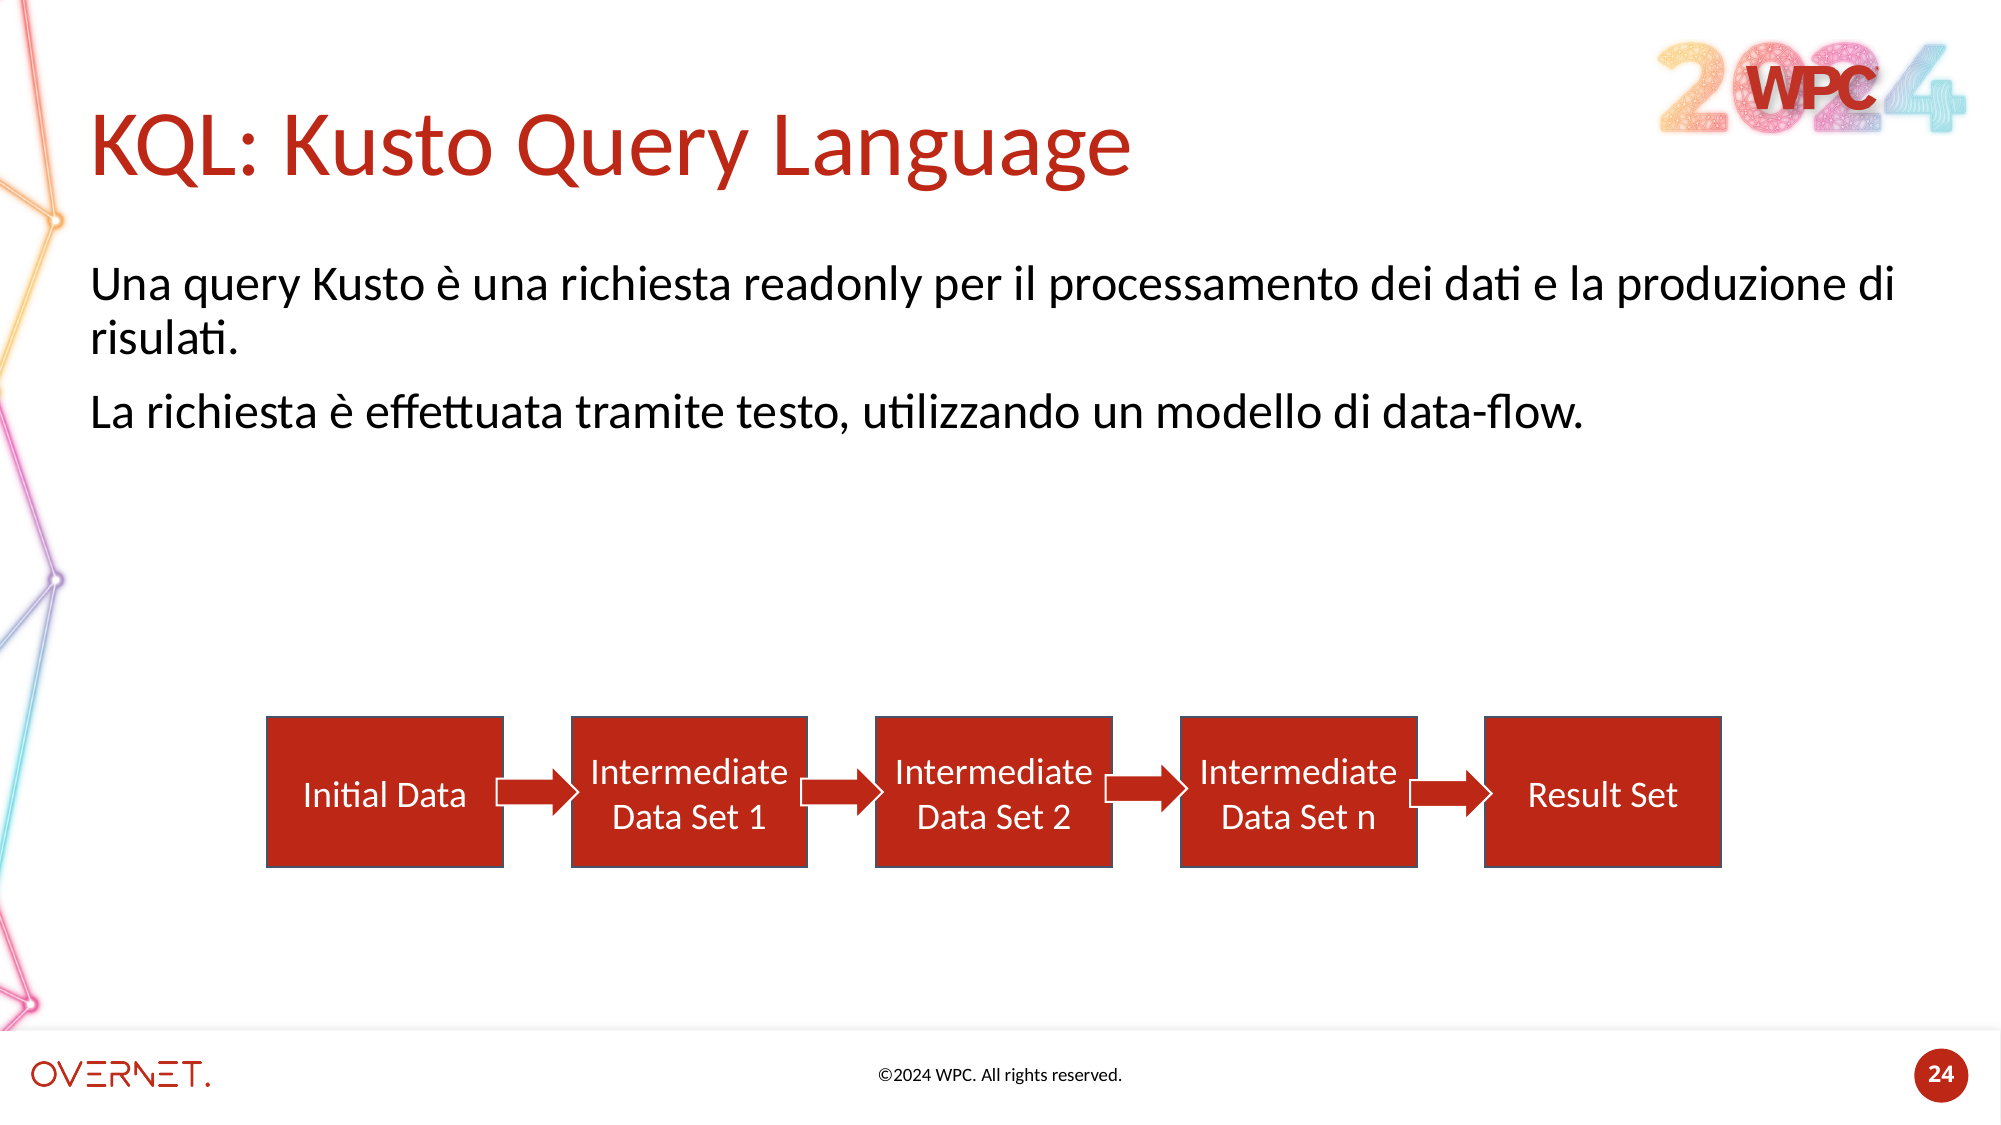

# KQL: Kusto Query Language
Una query Kusto è una richiesta readonly per il processamento dei dati e la produzione di risulati.
La richiesta è effettuata tramite testo, utilizzando un modello di data-flow.
Intermediate
Data Set n
Result Set
Intermediate
Data Set 2
Initial Data
Intermediate
Data Set 1